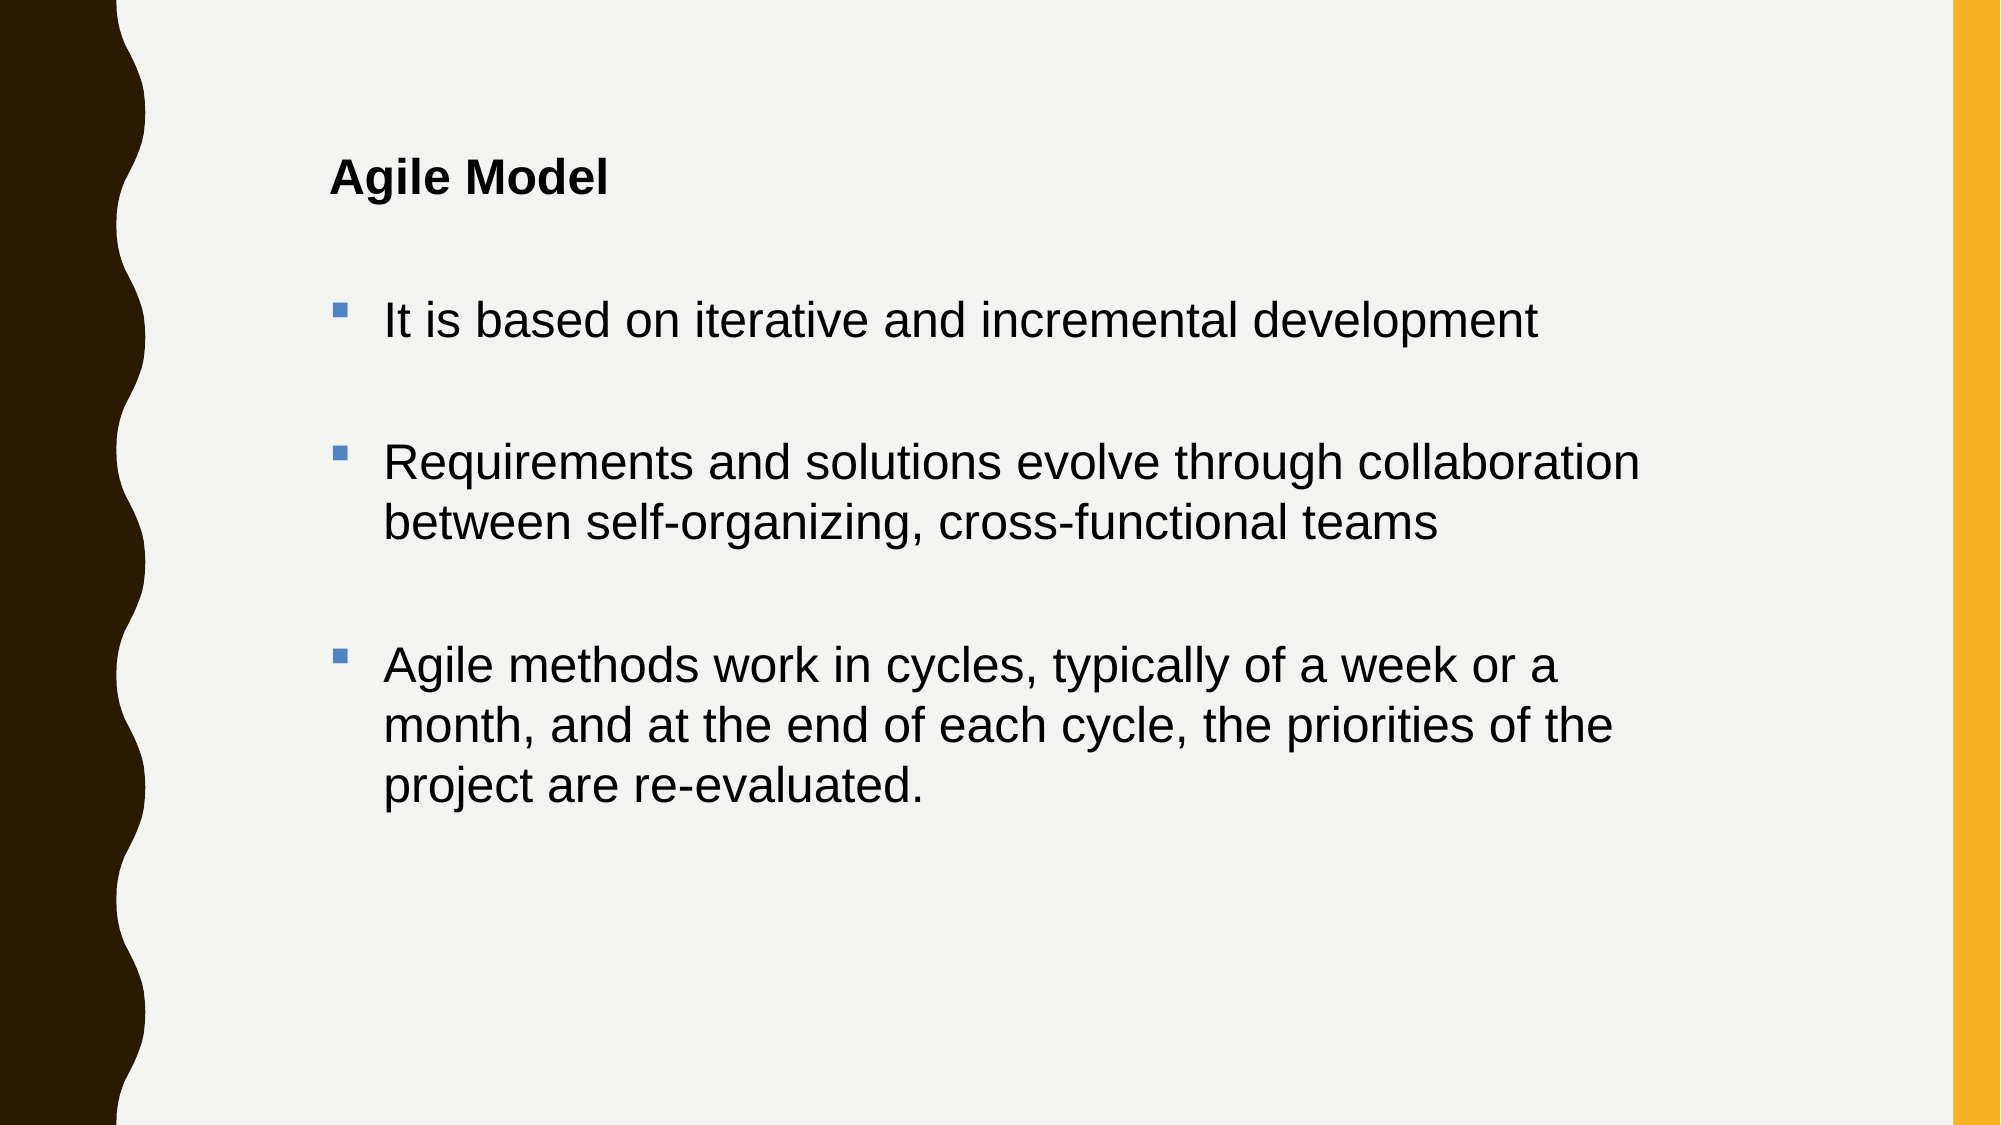

Agile Model

It is based on iterative and incremental development

Requirements and solutions evolve through collaboration between self-organizing, cross-functional teams

Agile methods work in cycles, typically of a week or a month, and at the end of each cycle, the priorities of the project are re-evaluated.